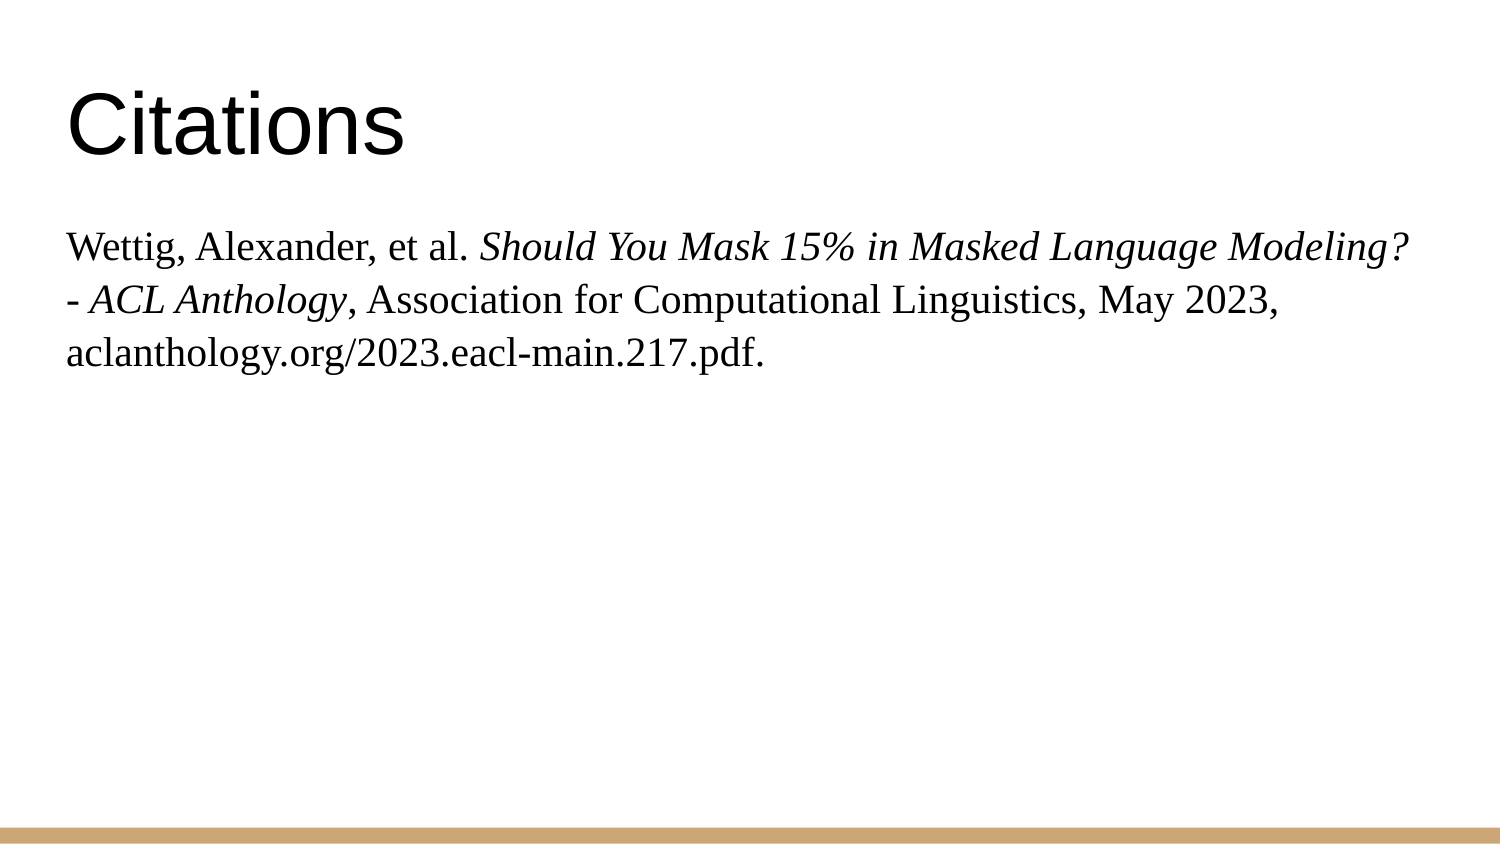

# Citations
Wettig, Alexander, et al. Should You Mask 15% in Masked Language Modeling? - ACL Anthology, Association for Computational Linguistics, May 2023, aclanthology.org/2023.eacl-main.217.pdf.